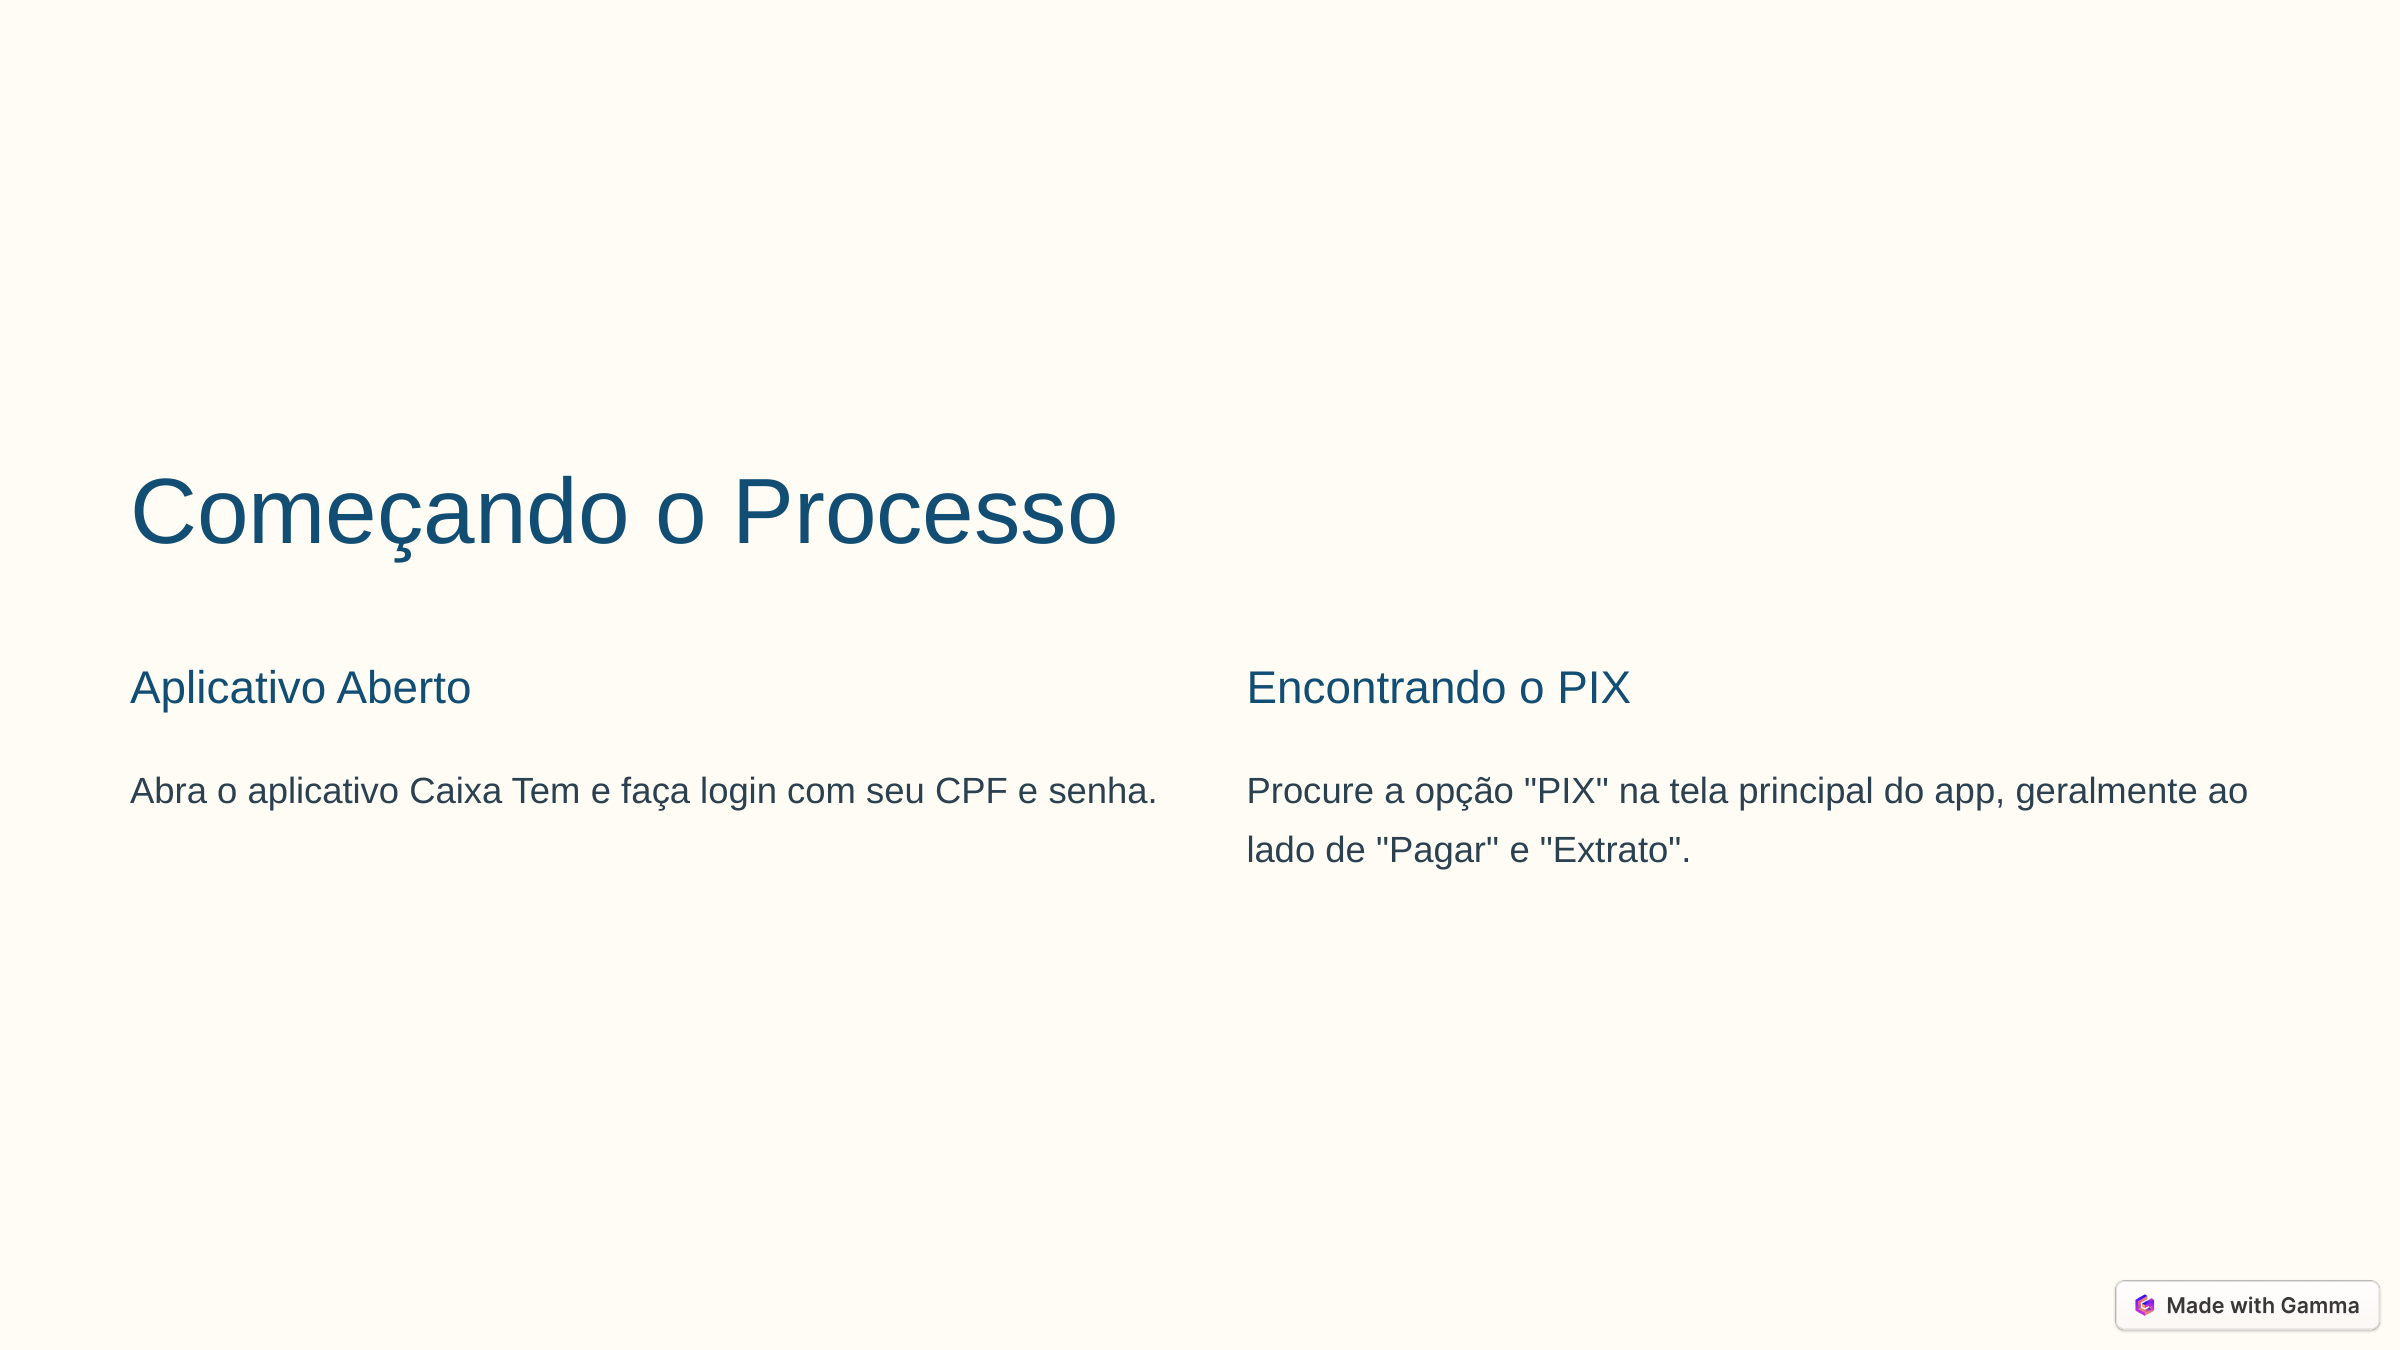

Começando o Processo
Aplicativo Aberto
Encontrando o PIX
Abra o aplicativo Caixa Tem e faça login com seu CPF e senha.
Procure a opção "PIX" na tela principal do app, geralmente ao lado de "Pagar" e "Extrato".